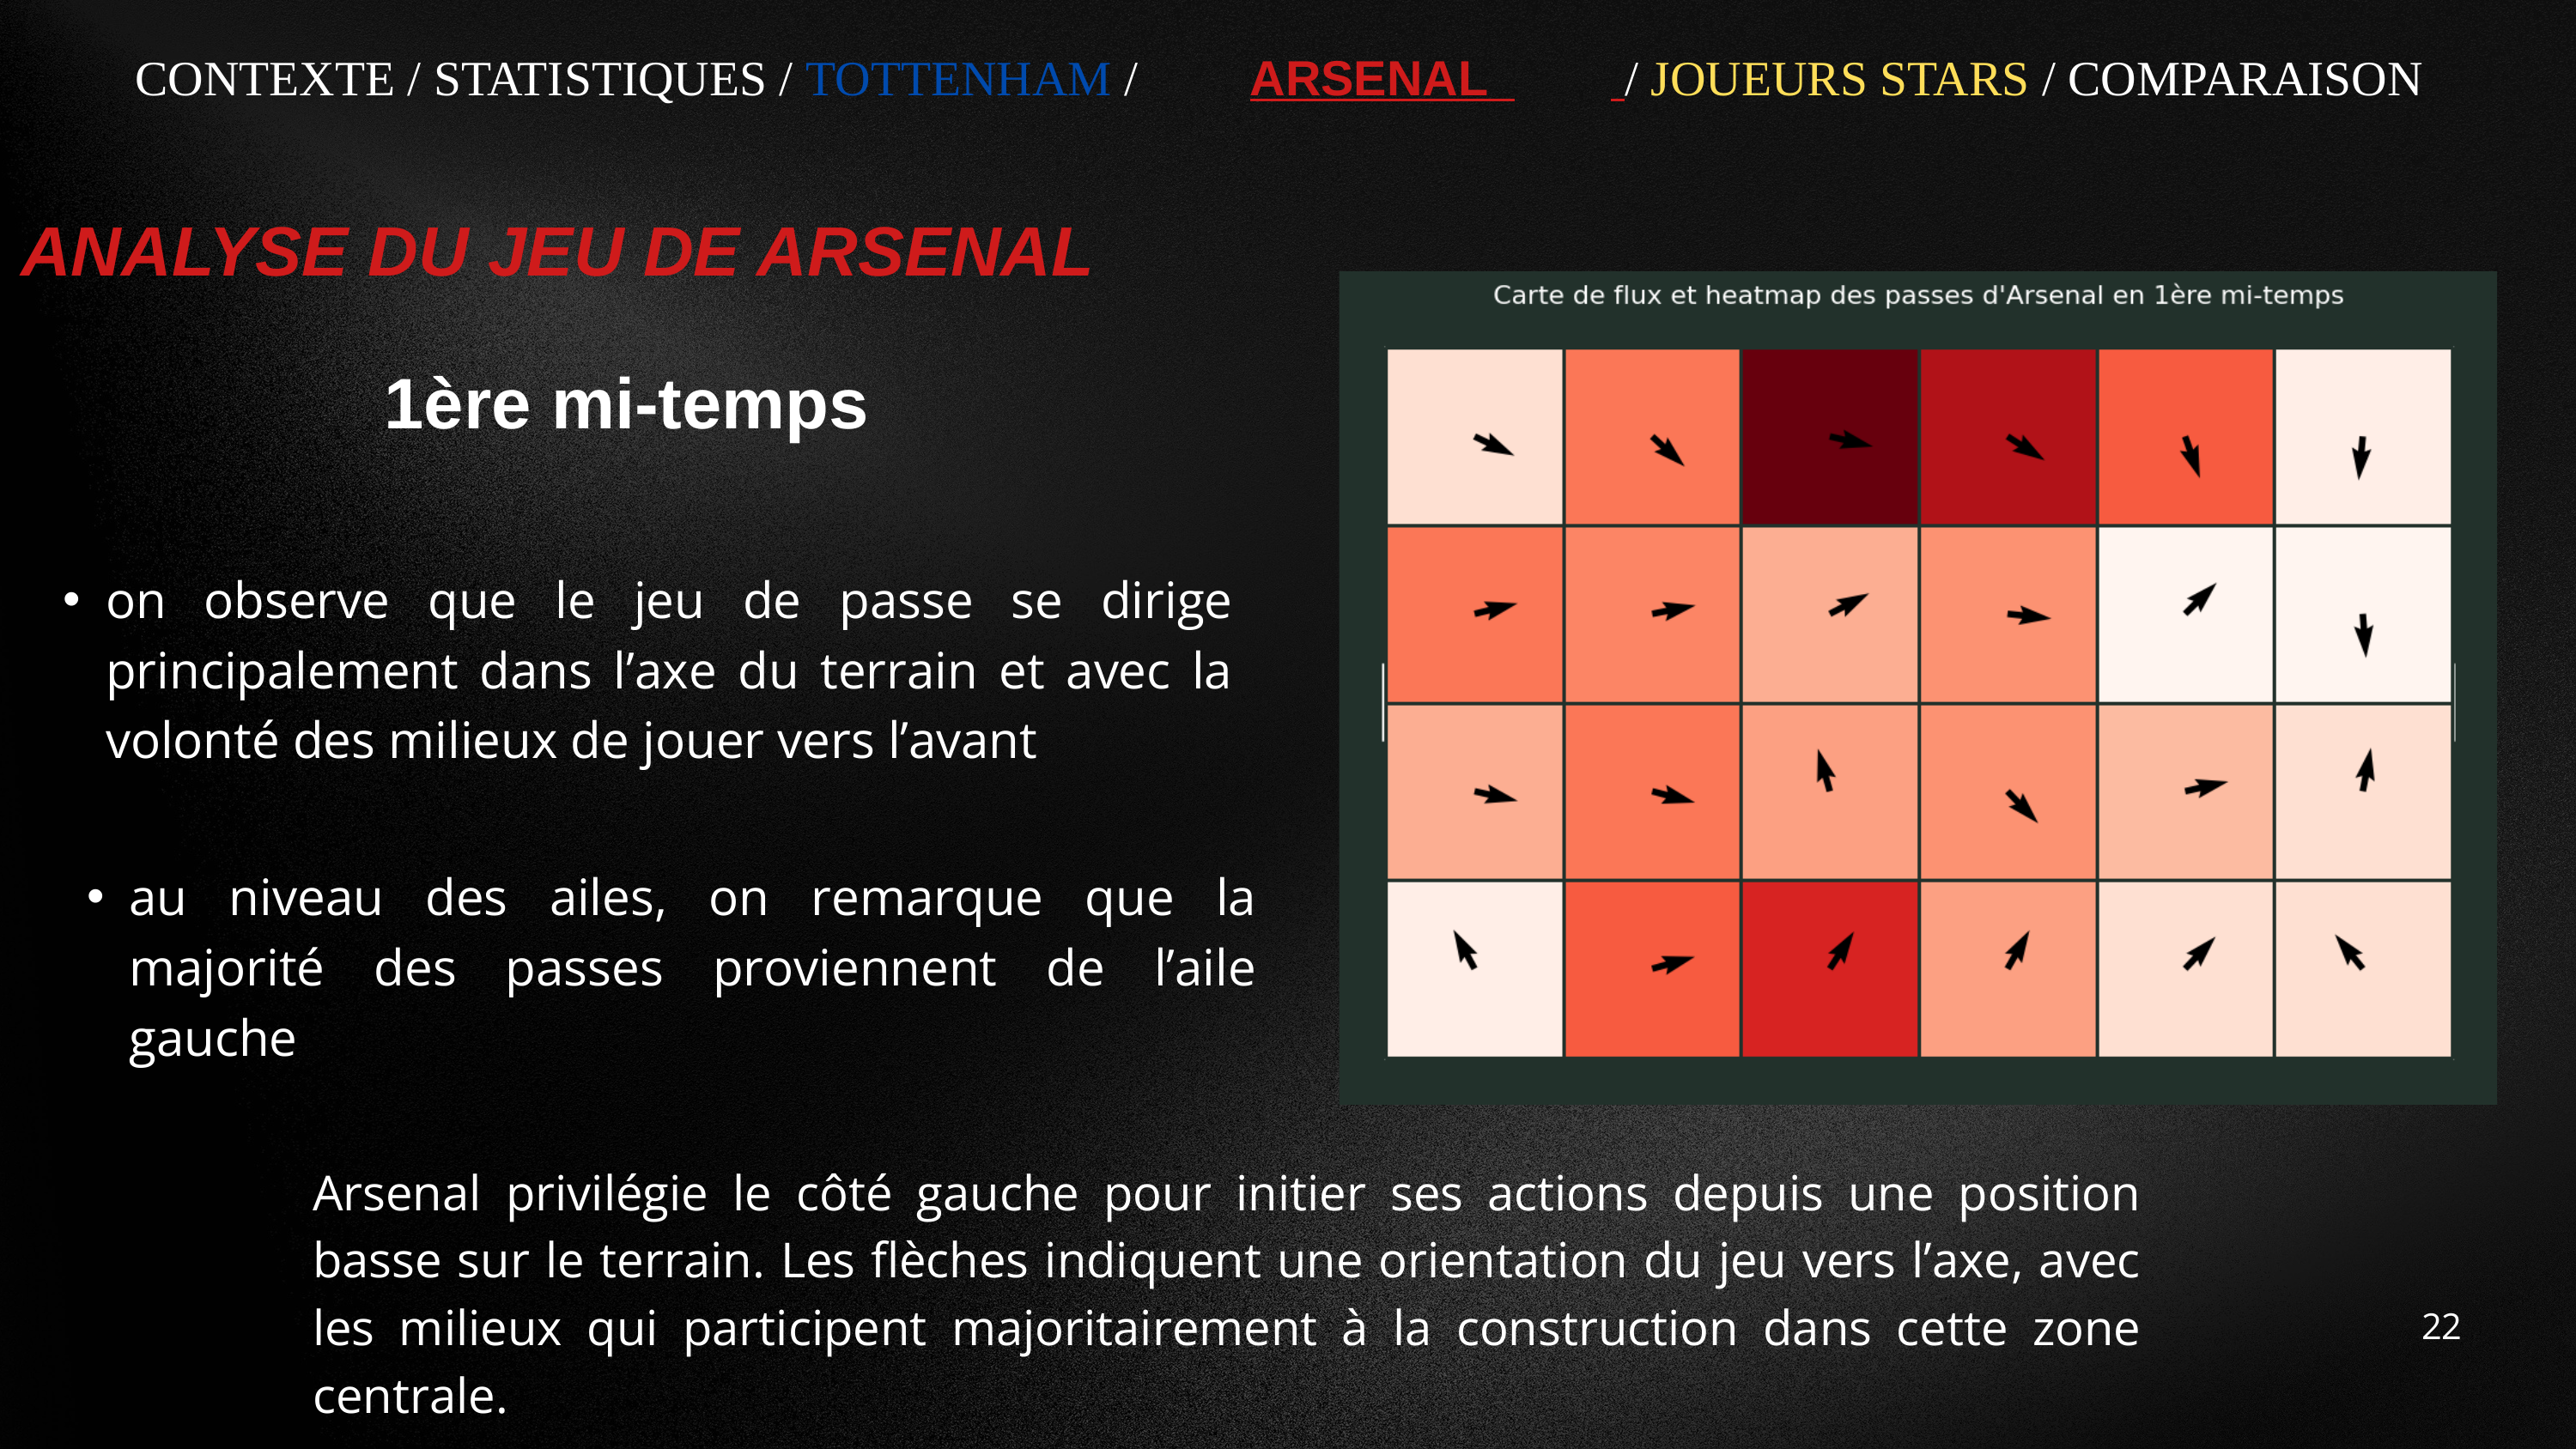

CONTEXTE / STATISTIQUES / TOTTENHAM /         ARSENAL          / JOUEURS STARS / COMPARAISON
ANALYSE DU JEU DE ARSENAL

1ère mi-temps
on observe que le jeu de passe se dirige principalement dans l’axe du terrain et avec la volonté des milieux de jouer vers l’avant
au niveau des ailes, on remarque que la majorité des passes proviennent de l’aile gauche
Arsenal privilégie le côté gauche pour initier ses actions depuis une position basse sur le terrain. Les flèches indiquent une orientation du jeu vers l’axe, avec les milieux qui participent majoritairement à la construction dans cette zone centrale.
22